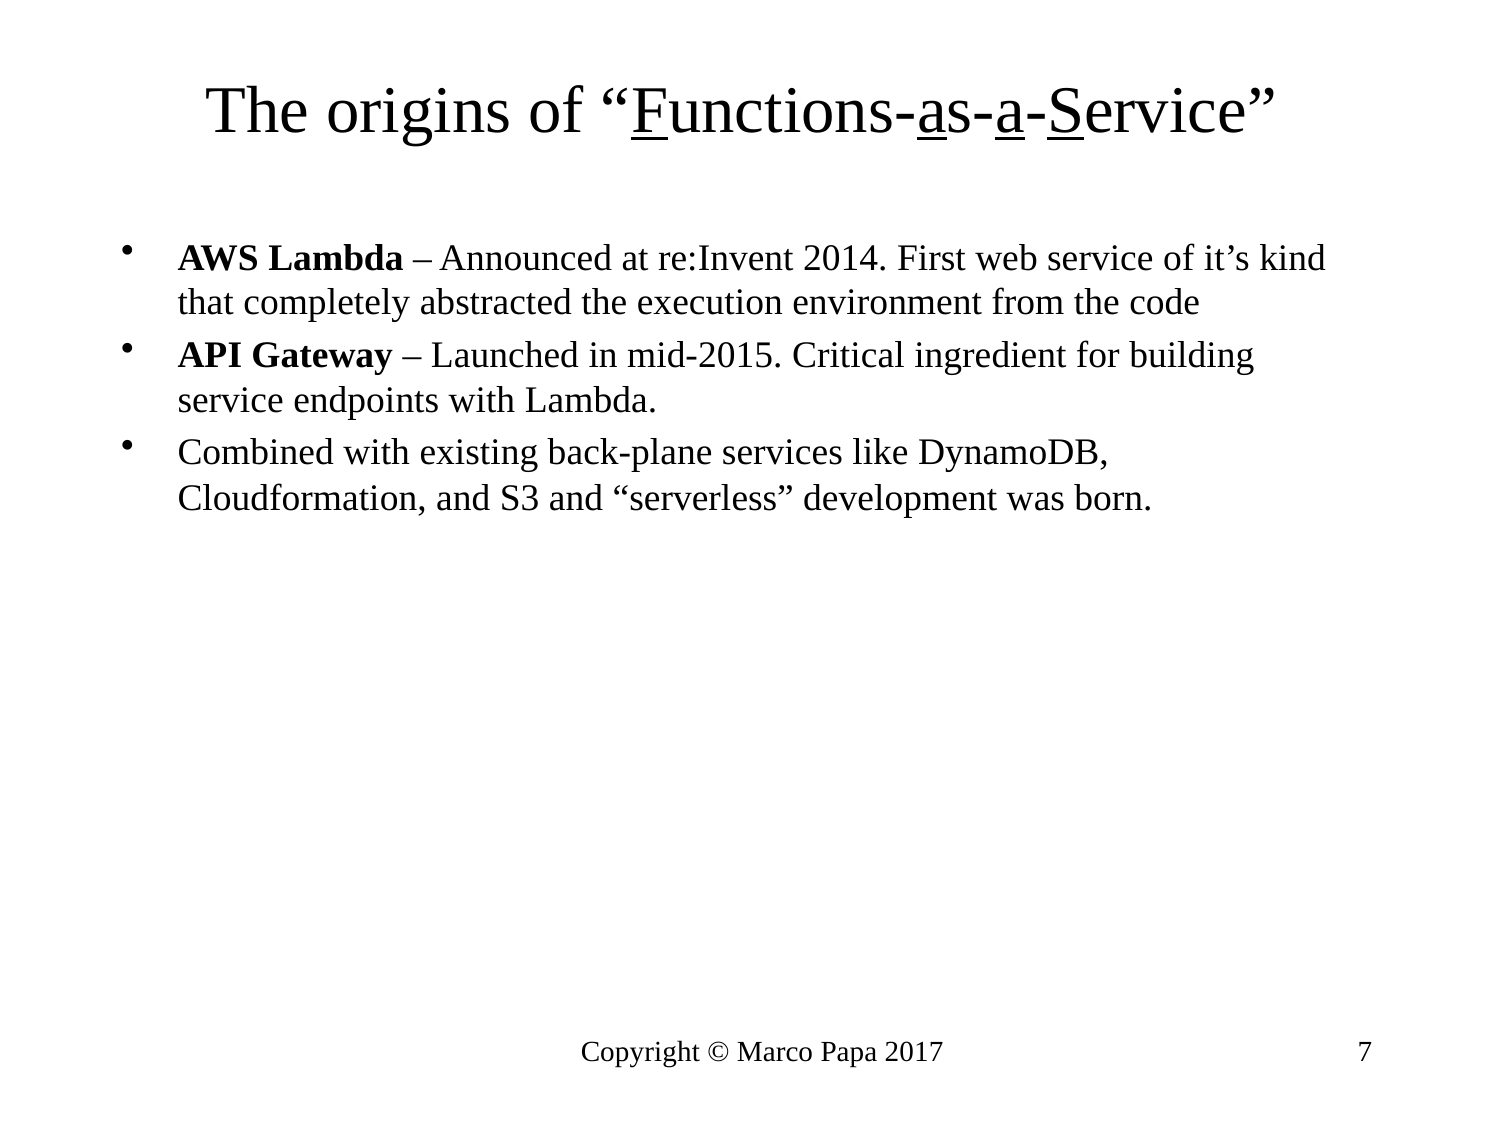

# The origins of “Functions-as-a-Service”
AWS Lambda – Announced at re:Invent 2014. First web service of it’s kind that completely abstracted the execution environment from the code
API Gateway – Launched in mid-2015. Critical ingredient for building service endpoints with Lambda.
Combined with existing back-plane services like DynamoDB, Cloudformation, and S3 and “serverless” development was born.

Copyright © Marco Papa 2017
7